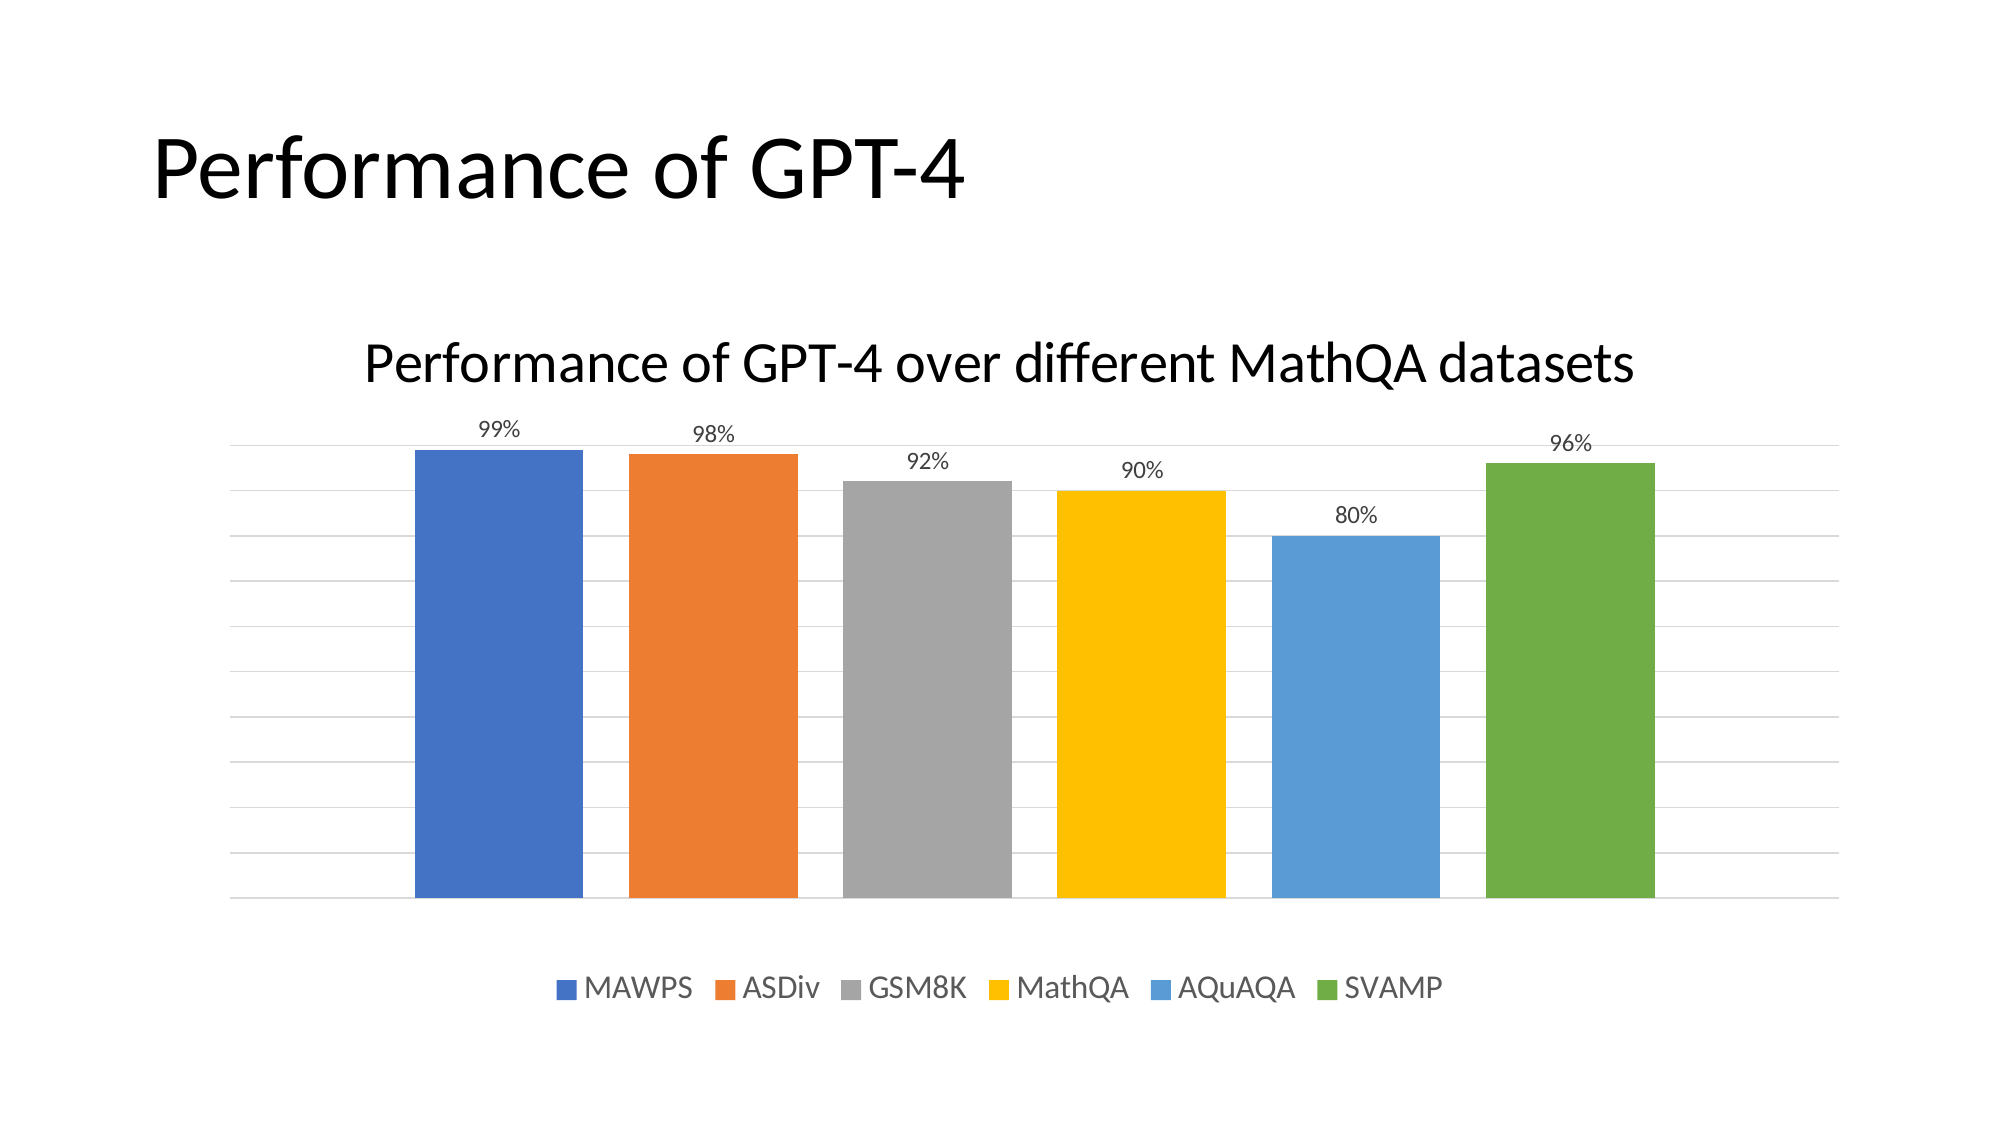

# Performance of GPT-4

### Chart: Performance of GPT-4 over different MathQA datasets

| Category | MAWPS | ASDiv | GSM8K | MathQA | AQuAQA | SVAMP |
|---|---|---|---|---|---|---|
| Category 1 | 0.99 | 0.98 | 0.92 | 0.9 | 0.8 | 0.96 |